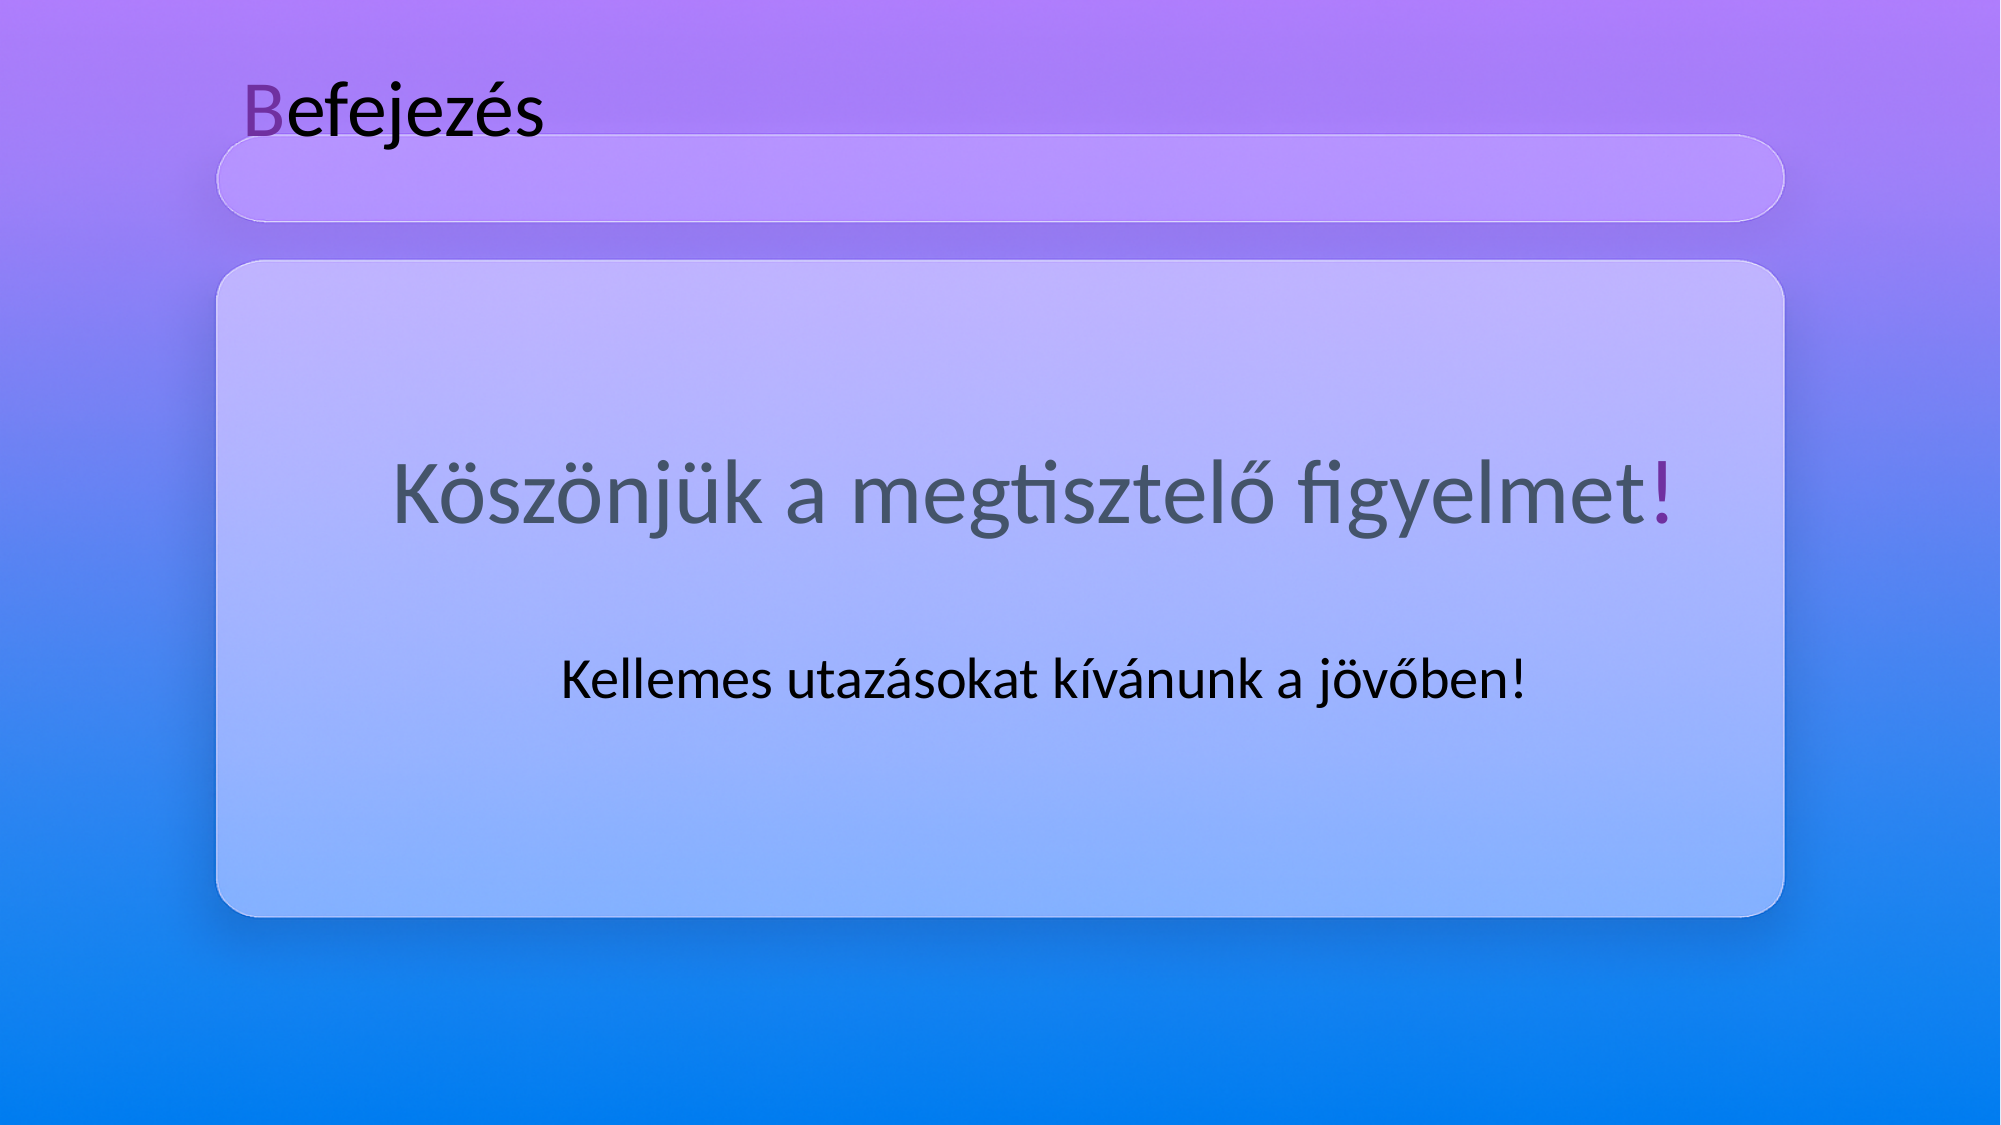

# Befejezés
Köszönjük a megtisztelő figyelmet!

Kellemes utazásokat kívánunk a jövőben!